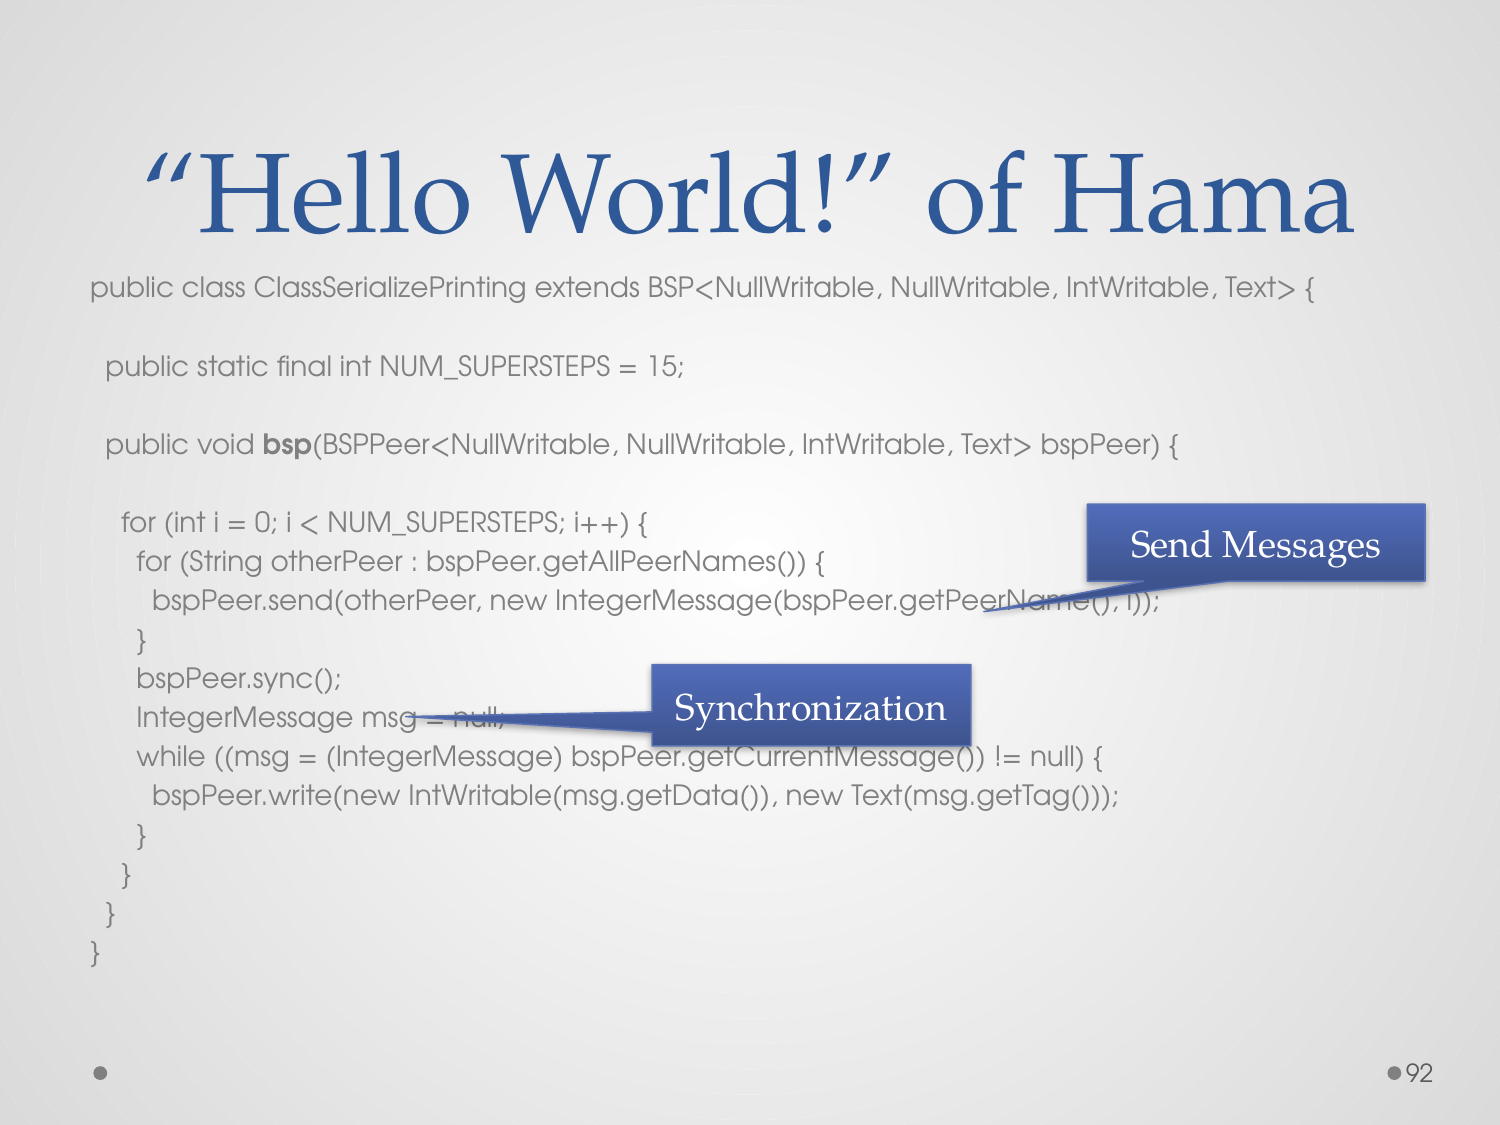

# “Hello World!” of Hama
public class ClassSerializePrinting extends BSP<NullWritable, NullWritable, IntWritable, Text> {

  public static final int NUM_SUPERSTEPS = 15;

  public void bsp(BSPPeer<NullWritable, NullWritable, IntWritable, Text> bspPeer) {

    for (int i = 0; i < NUM_SUPERSTEPS; i++) {
      for (String otherPeer : bspPeer.getAllPeerNames()) {
        bspPeer.send(otherPeer, new IntegerMessage(bspPeer.getPeerName(), i));
      }
      bspPeer.sync();
      IntegerMessage msg = null;
      while ((msg = (IntegerMessage) bspPeer.getCurrentMessage()) != null) {
        bspPeer.write(new IntWritable(msg.getData()), new Text(msg.getTag()));
      }
    }
  }
}
Send Messages
Synchronization
92